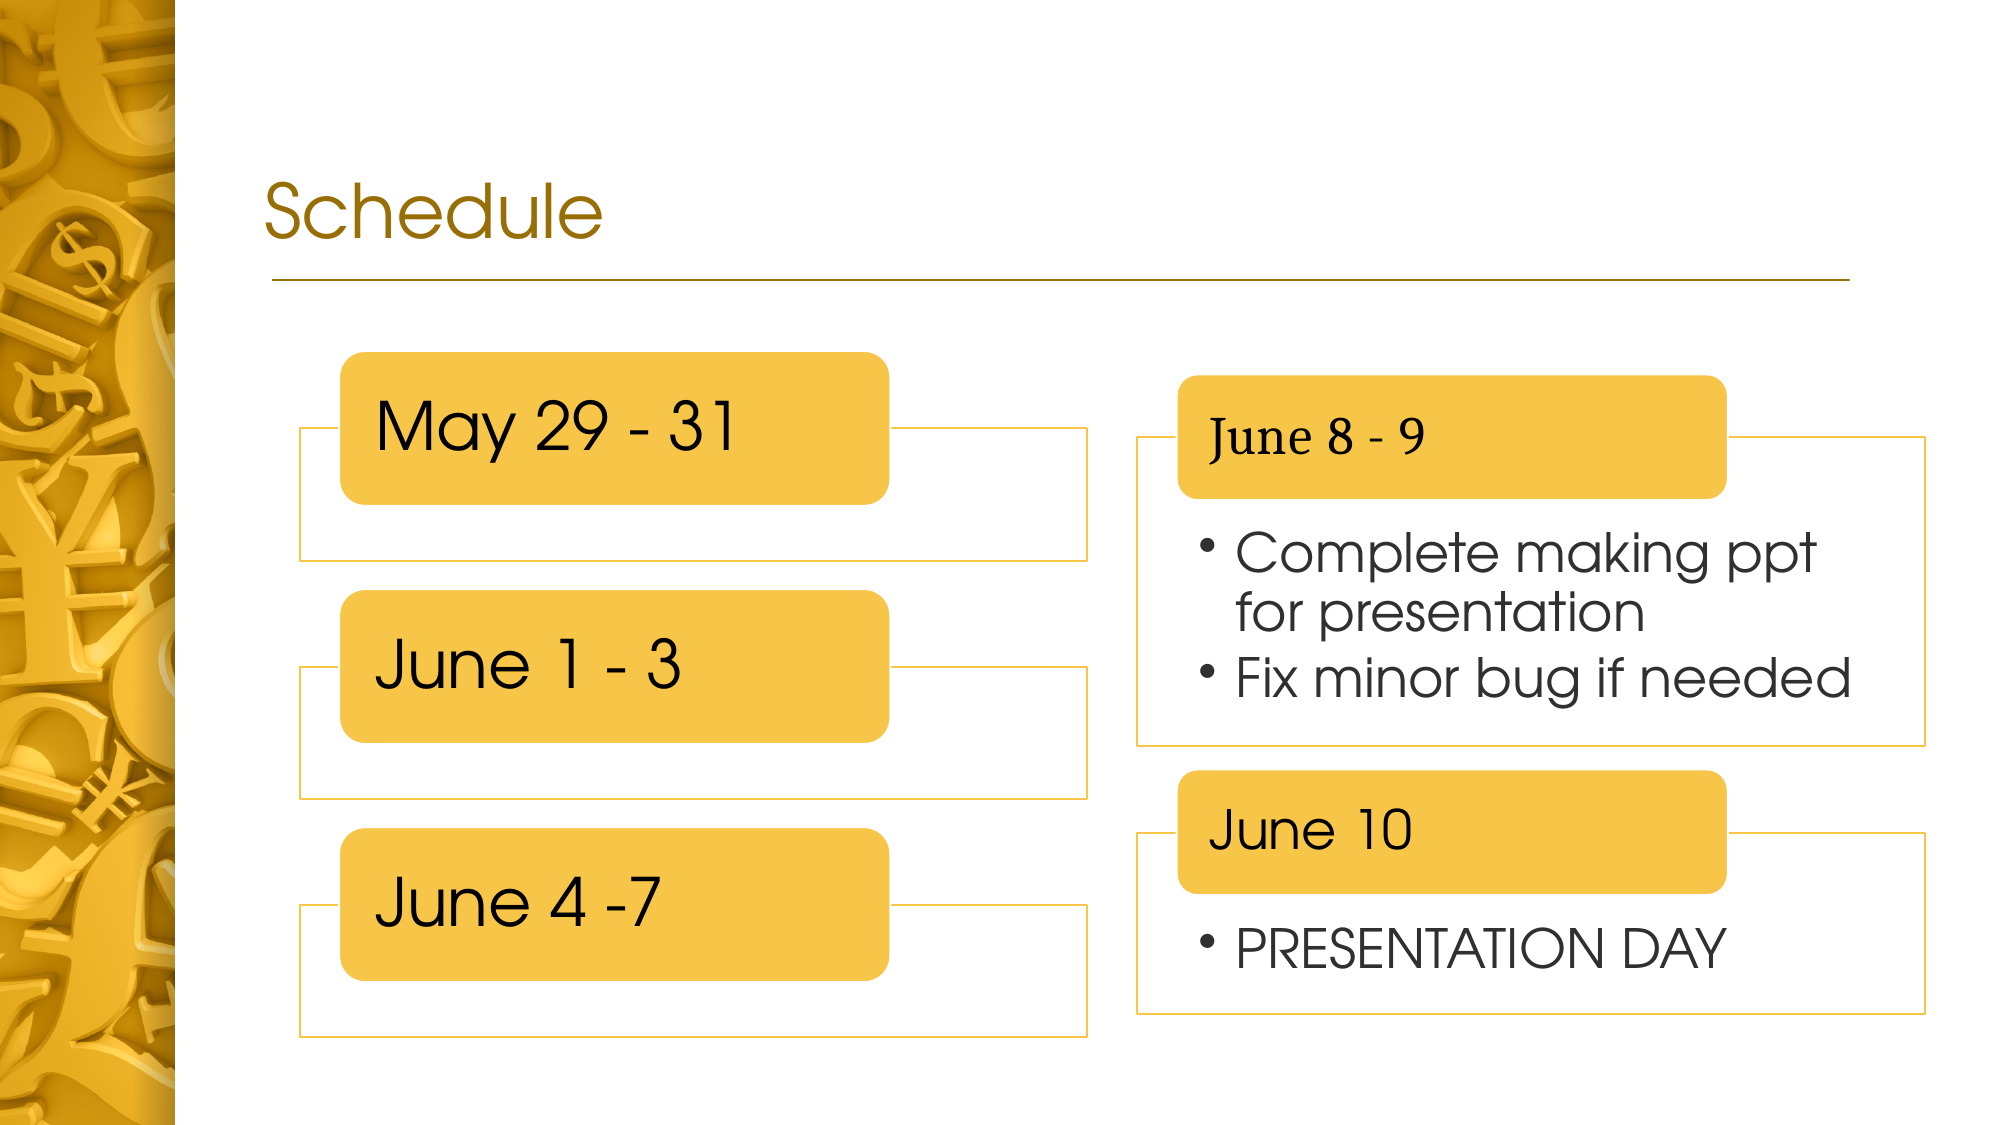

# Schedule

May 29 - 31

June 1 - 3

June 4 -7
Complete making ppt for presentation
Fix minor bug if needed
June 8 - 9
PRESENTATION DAY
June 10